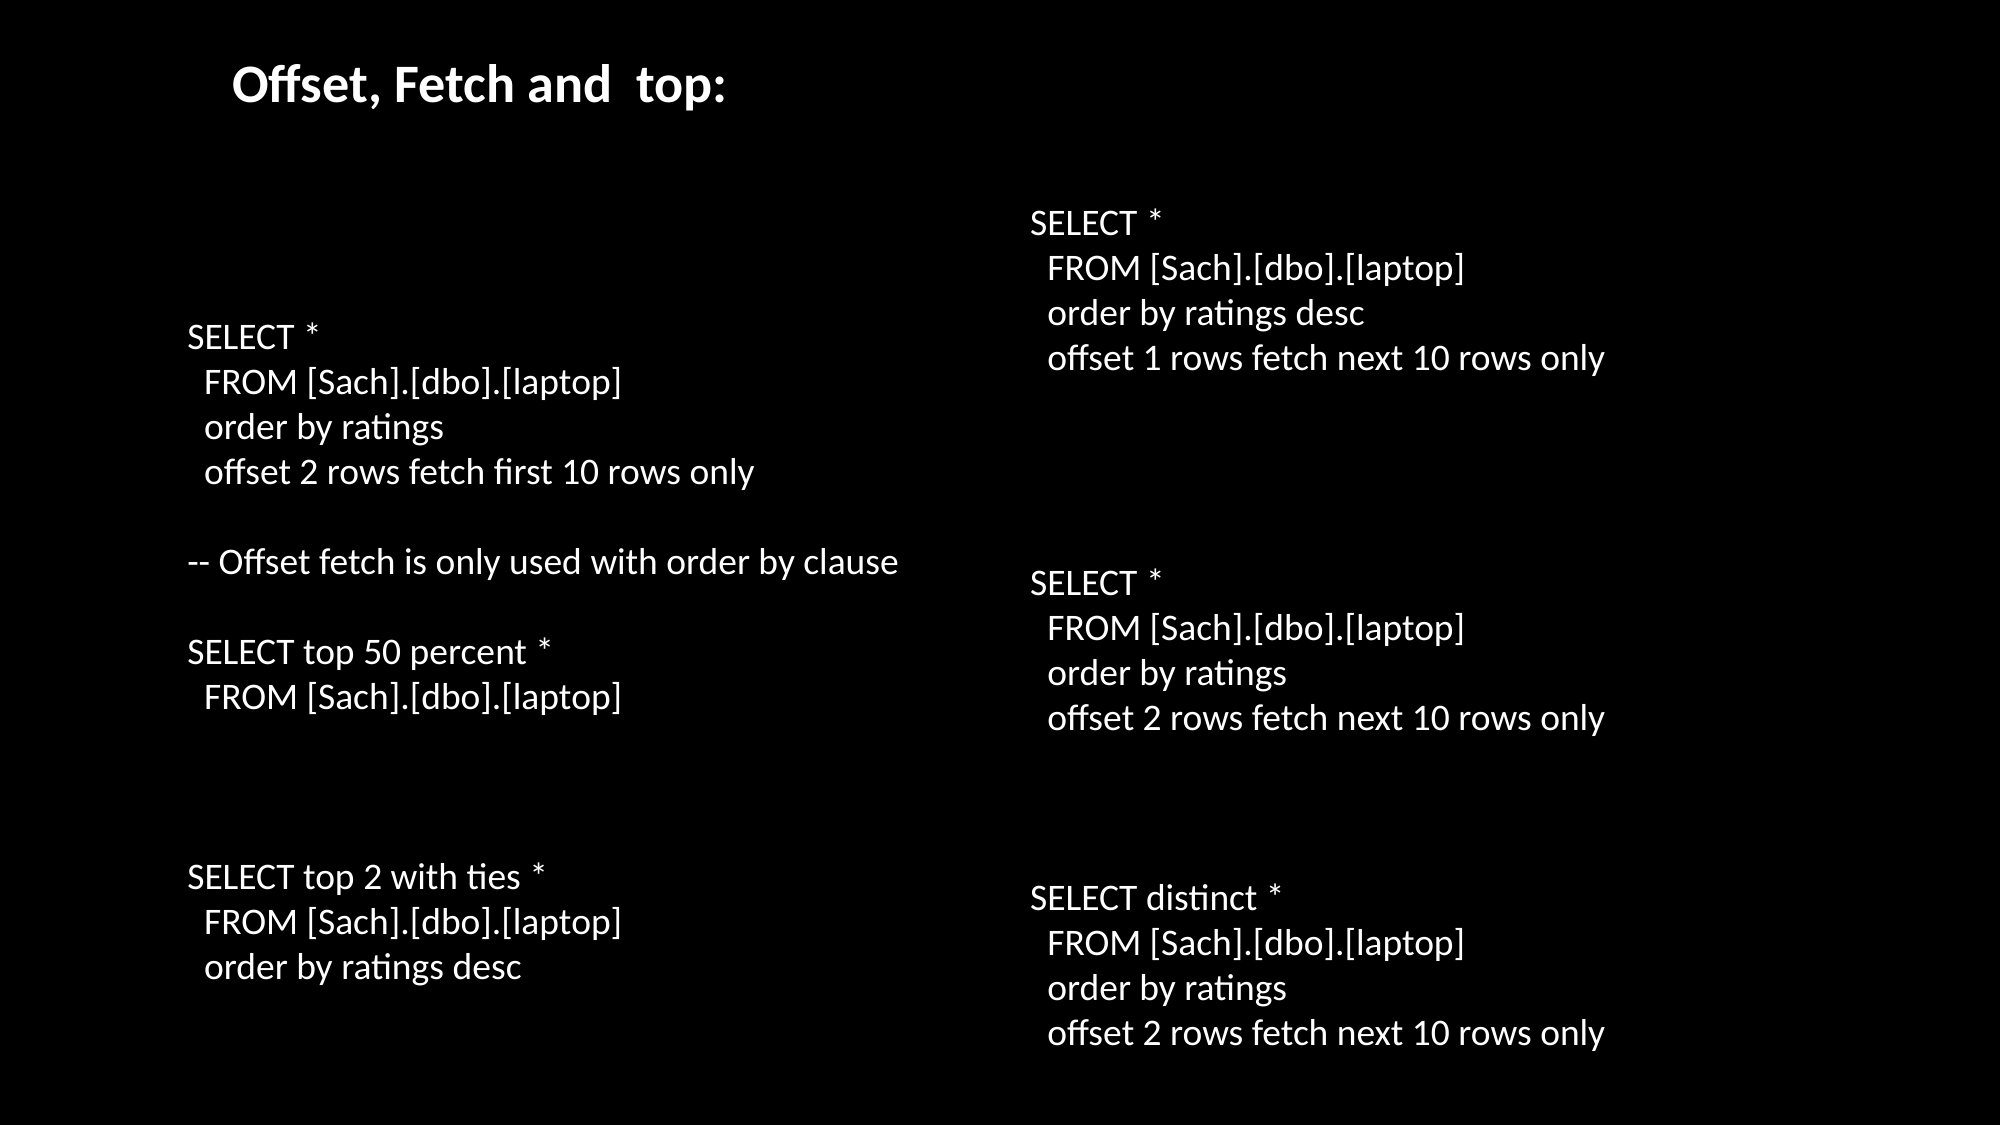

Offset, Fetch and  top:
SELECT *
  FROM [Sach].[dbo].[laptop]
  order by ratings desc
  offset 1 rows fetch next 10 rows only

SELECT *
  FROM [Sach].[dbo].[laptop]
  order by ratings
  offset 2 rows fetch next 10 rows only

SELECT distinct *
  FROM [Sach].[dbo].[laptop]
  order by ratings
  offset 2 rows fetch next 10 rows only

SELECT *
  FROM [Sach].[dbo].[laptop]
  order by ratings
  offset 2 rows fetch first 10 rows only

-- Offset fetch is only used with order by clause

SELECT top 50 percent *
  FROM [Sach].[dbo].[laptop]

SELECT top 2 with ties *
  FROM [Sach].[dbo].[laptop]
  order by ratings desc